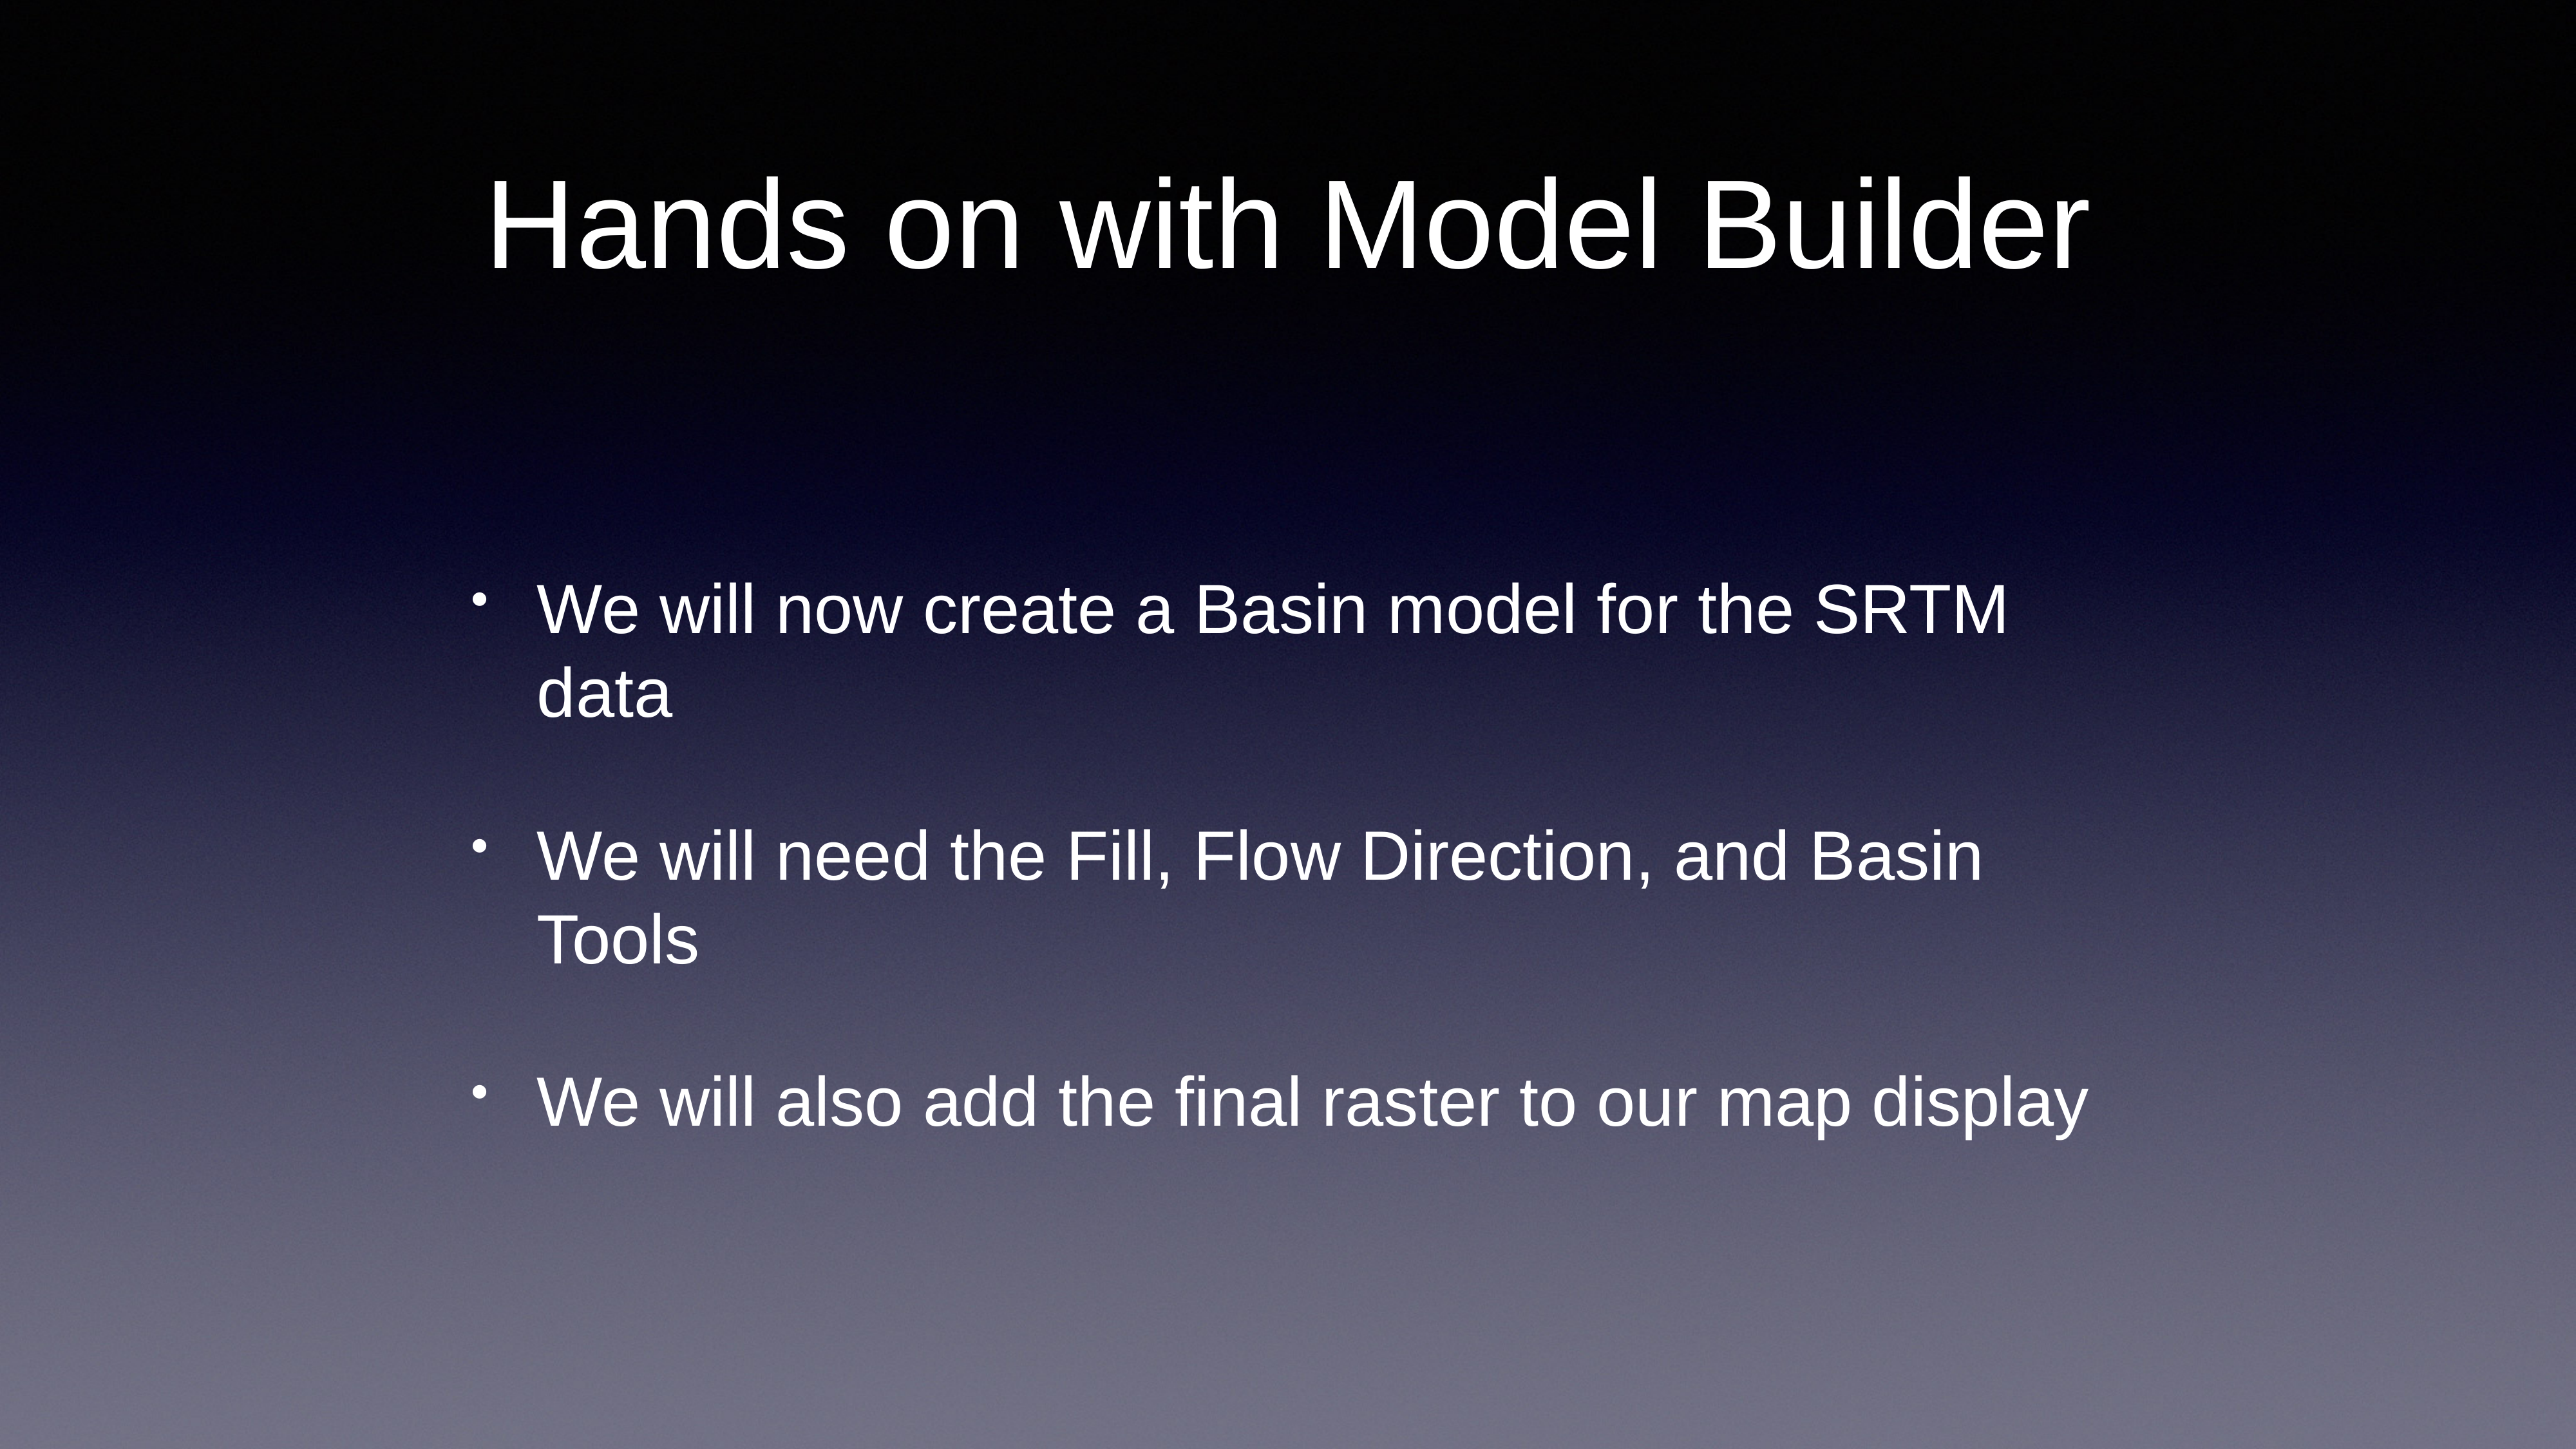

# Hands on with Model Builder
We will now create a Basin model for the SRTM data
We will need the Fill, Flow Direction, and Basin Tools
We will also add the final raster to our map display